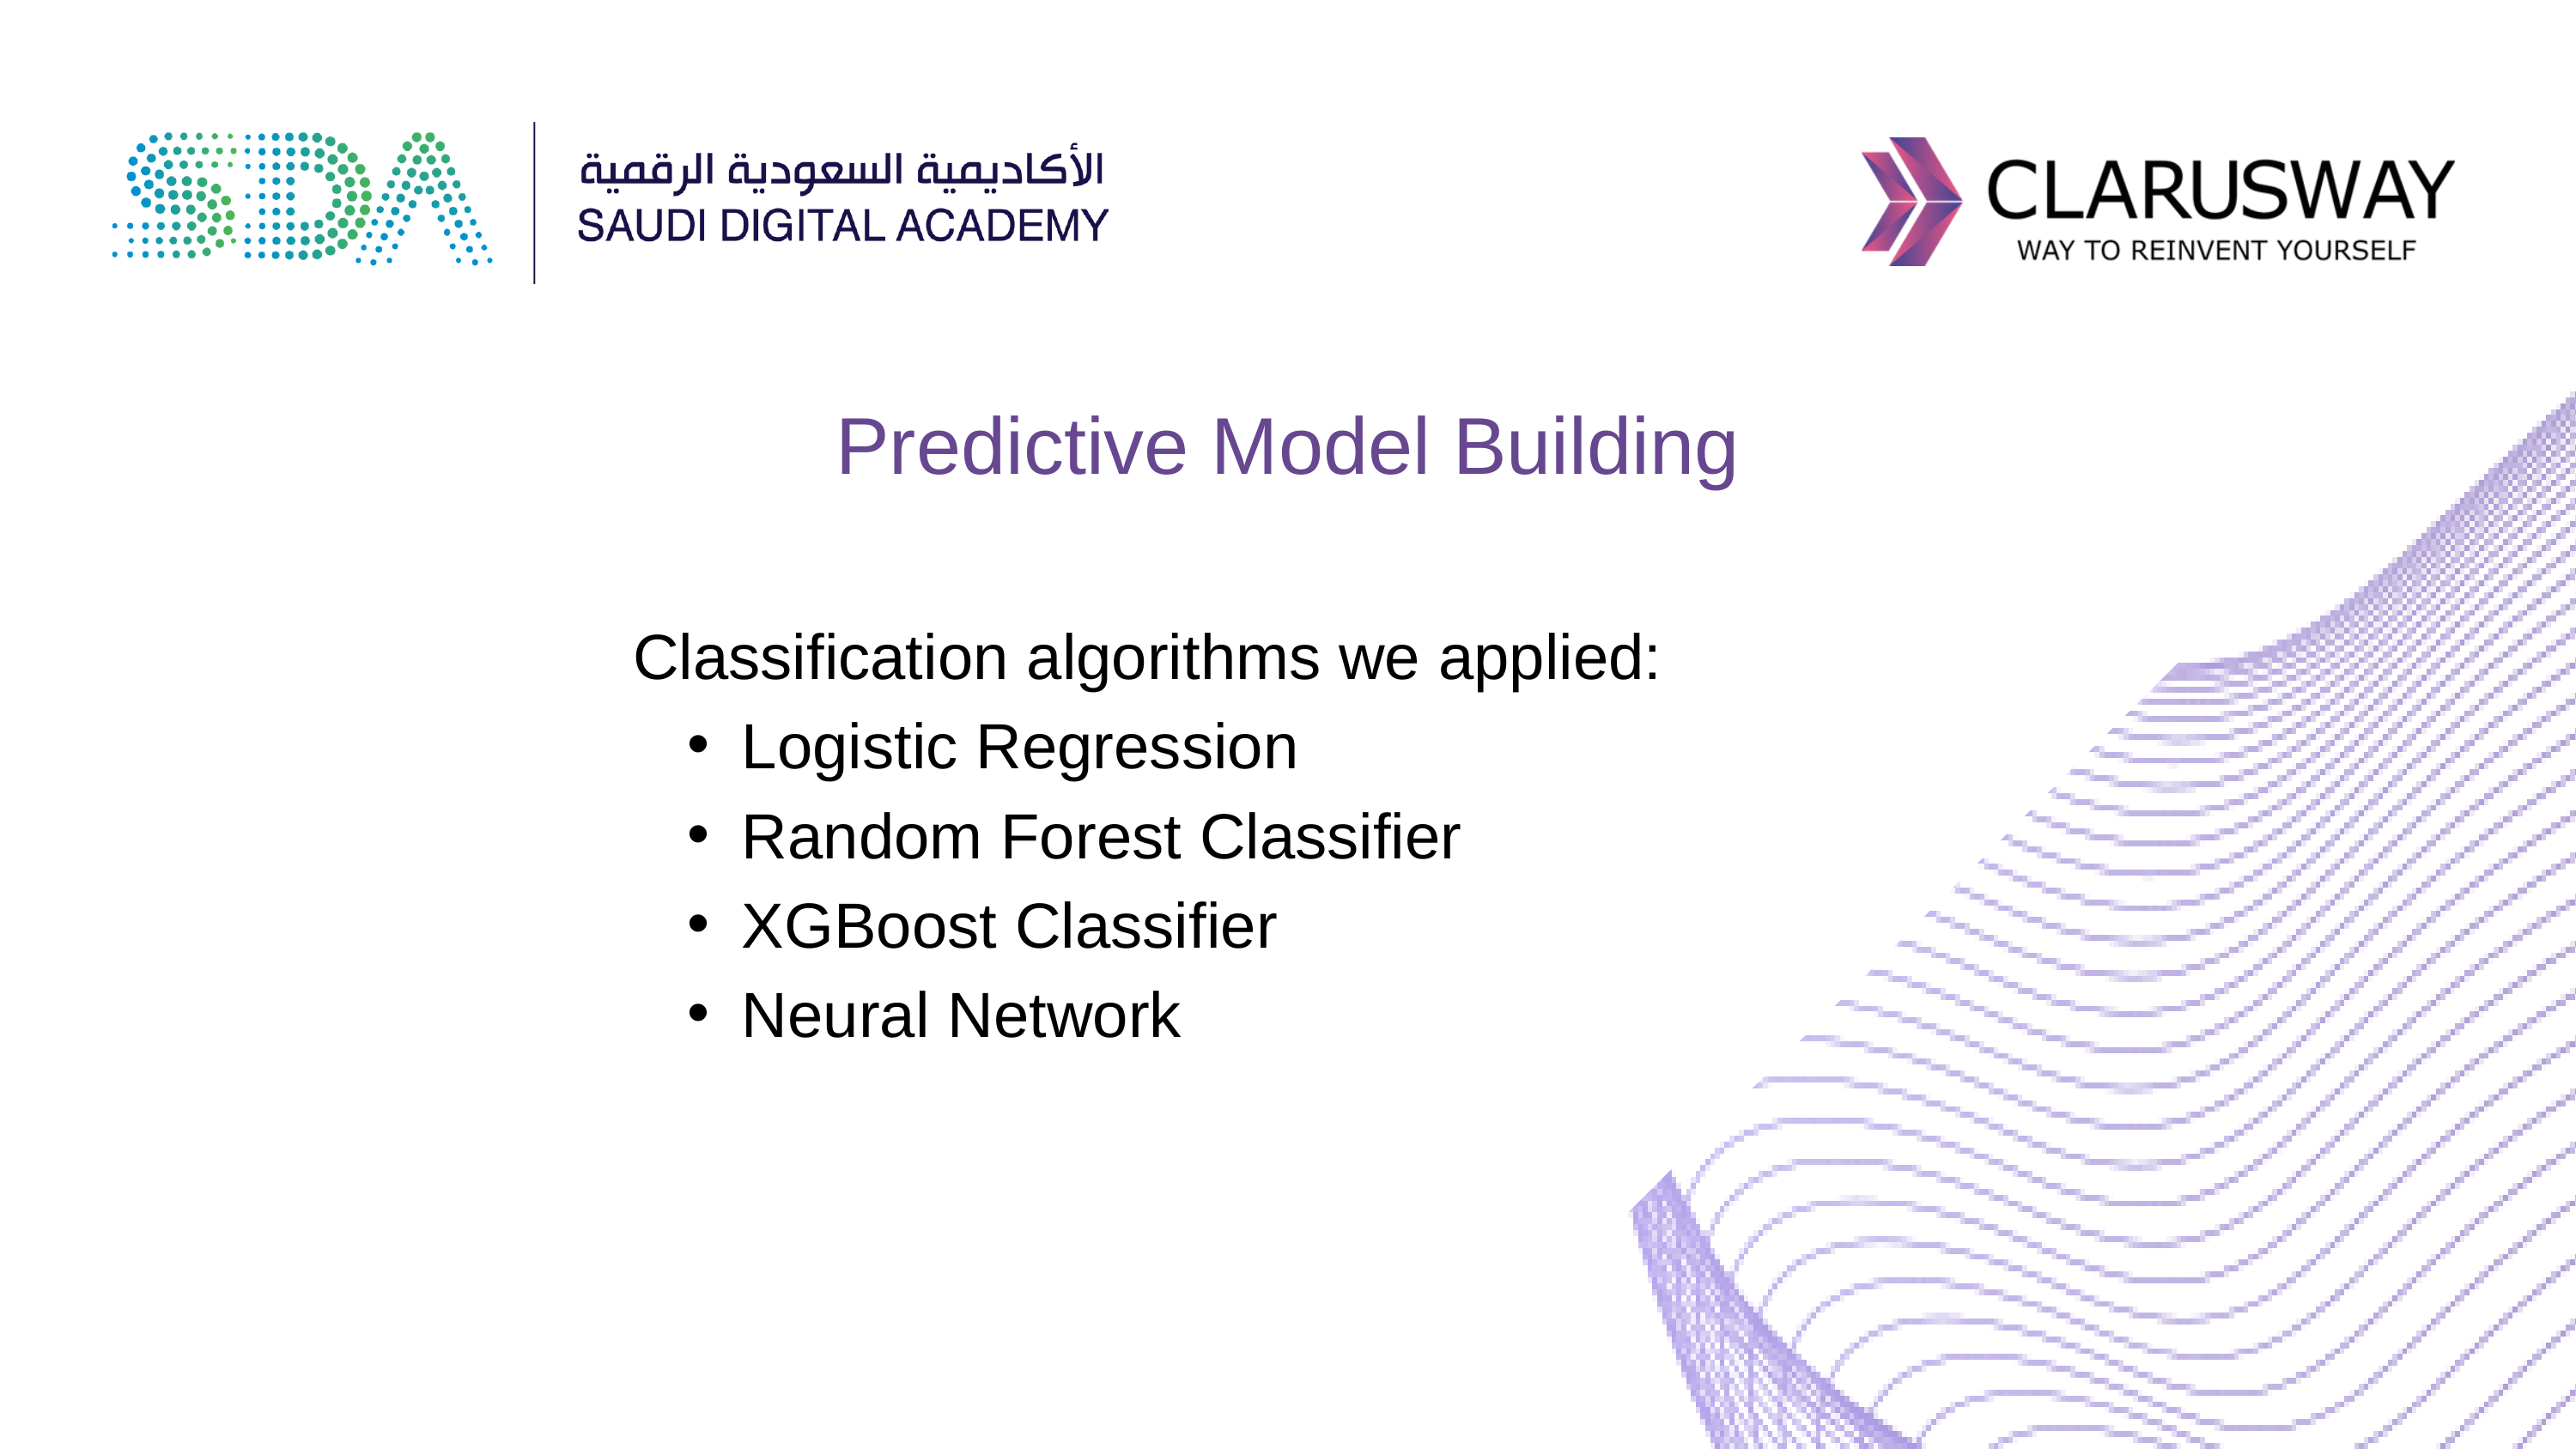

Predictive Model Building

Classification algorithms we applied:
Logistic Regression
Random Forest Classifier
XGBoost Classifier
Neural Network